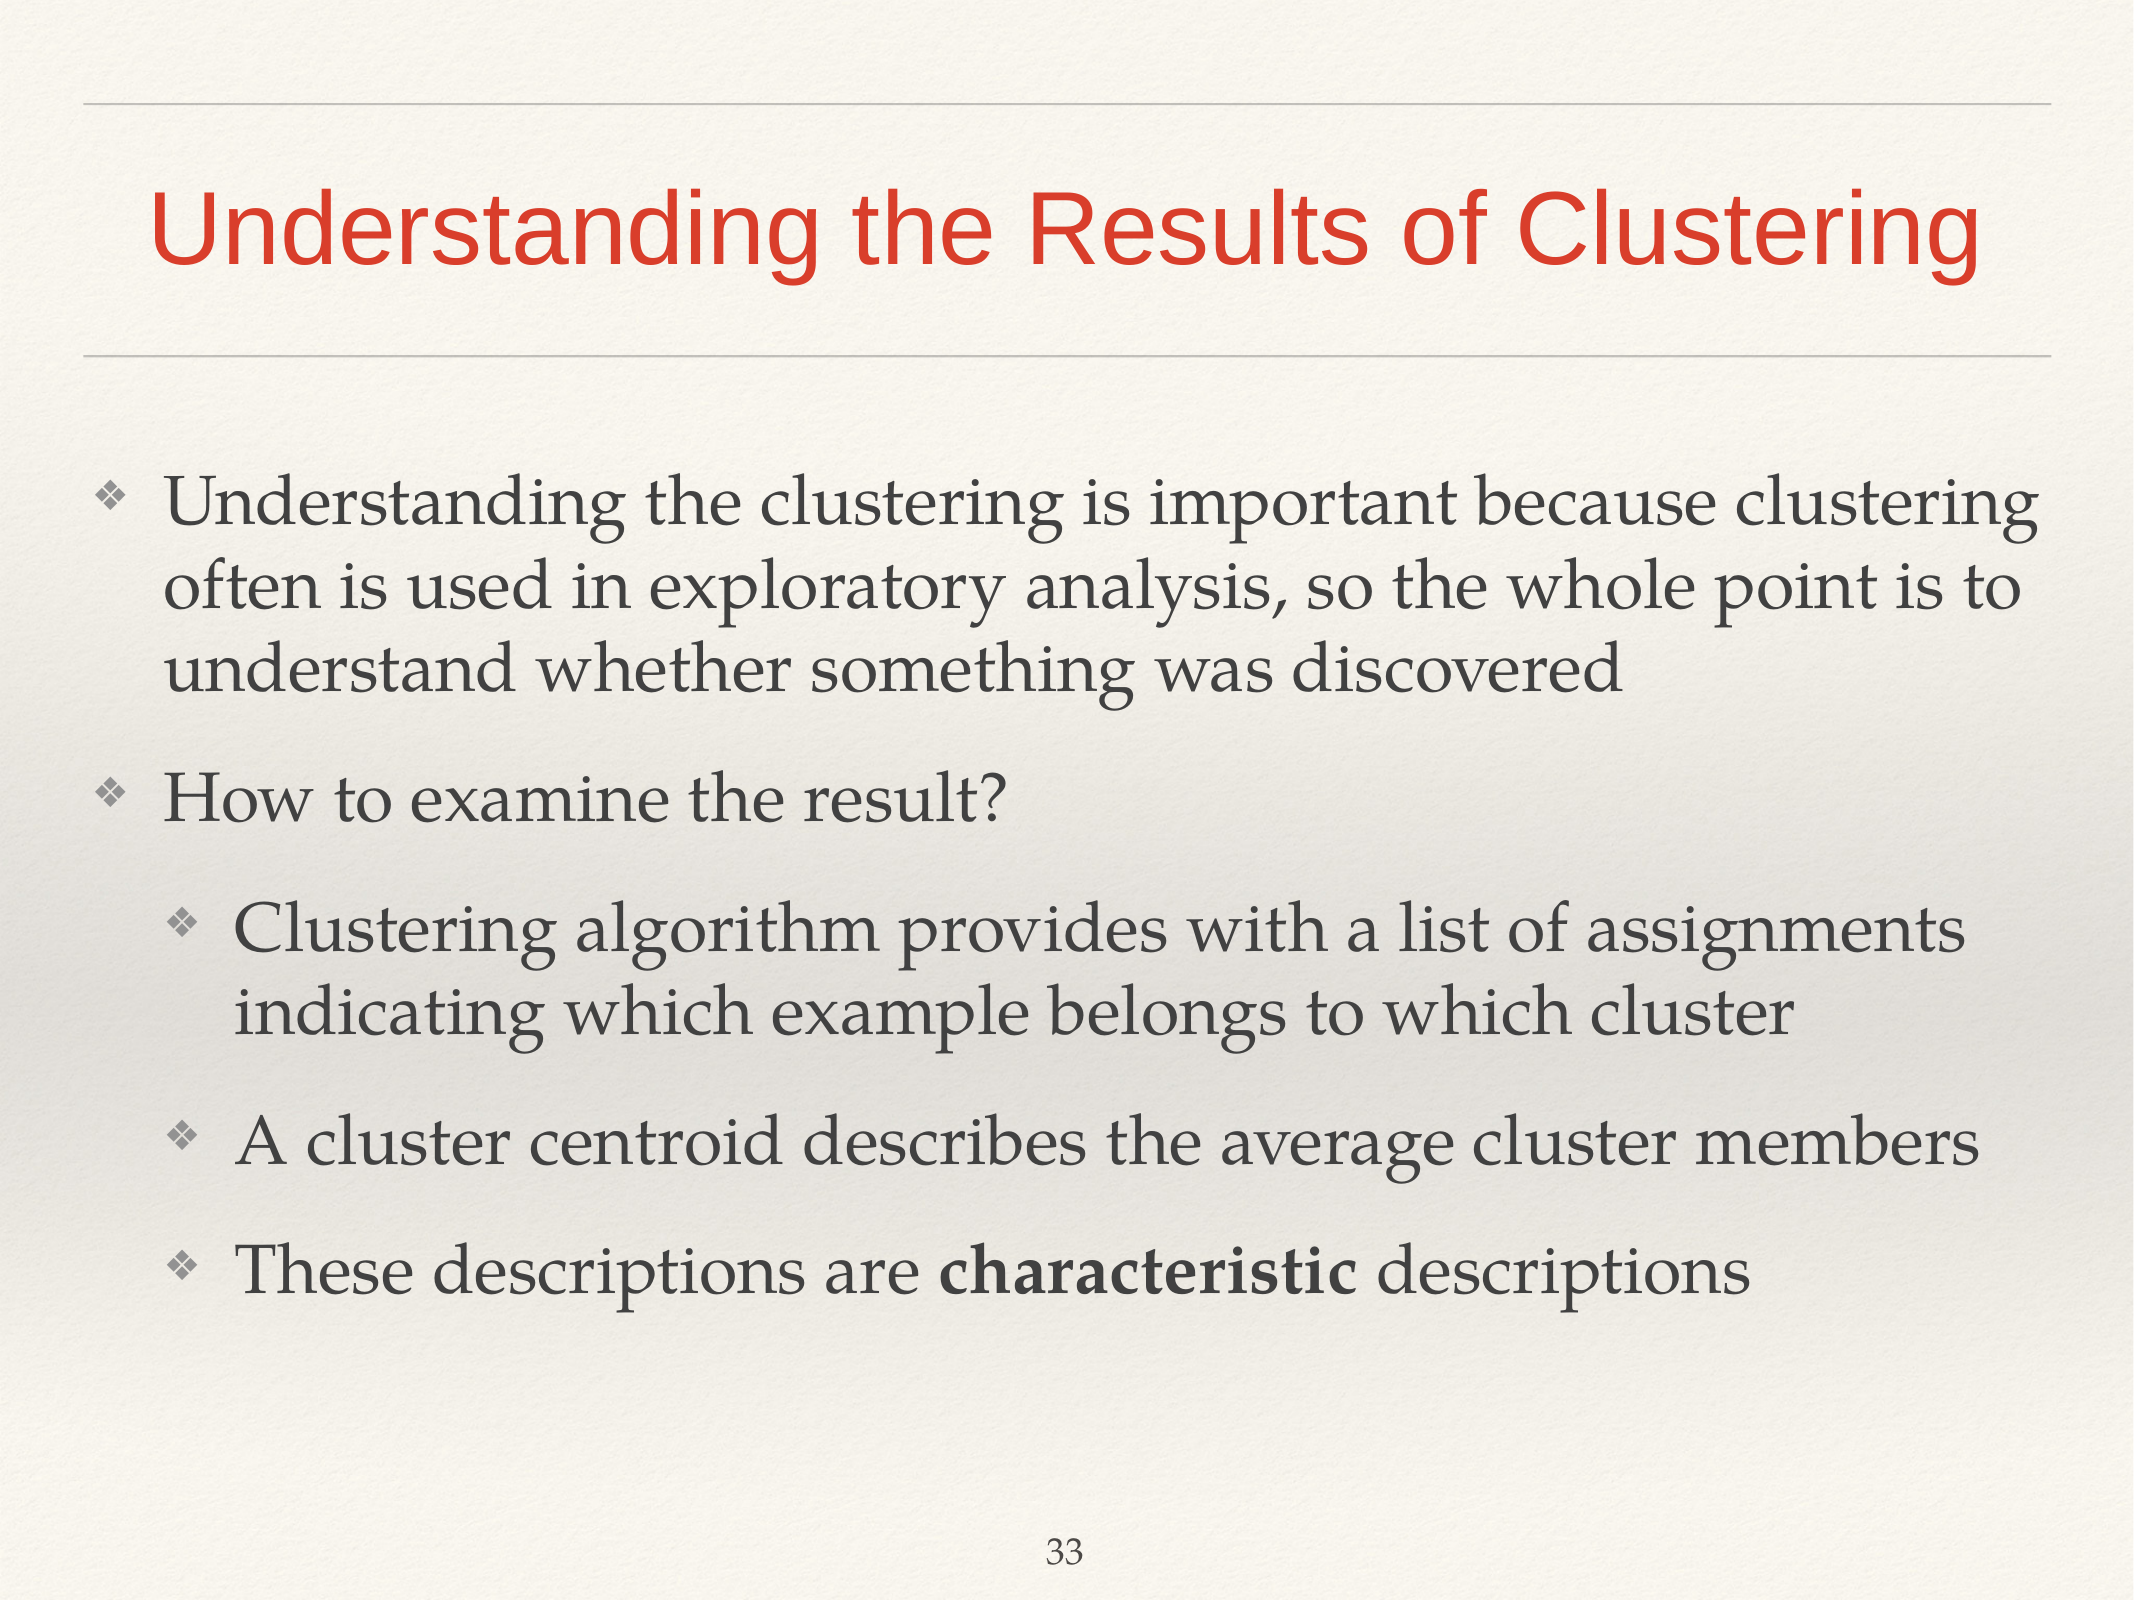

# Understanding the Results of Clustering
Understanding the clustering is important because clustering often is used in exploratory analysis, so the whole point is to understand whether something was discovered
How to examine the result?
Clustering algorithm provides with a list of assignments indicating which example belongs to which cluster
A cluster centroid describes the average cluster members
These descriptions are characteristic descriptions
33